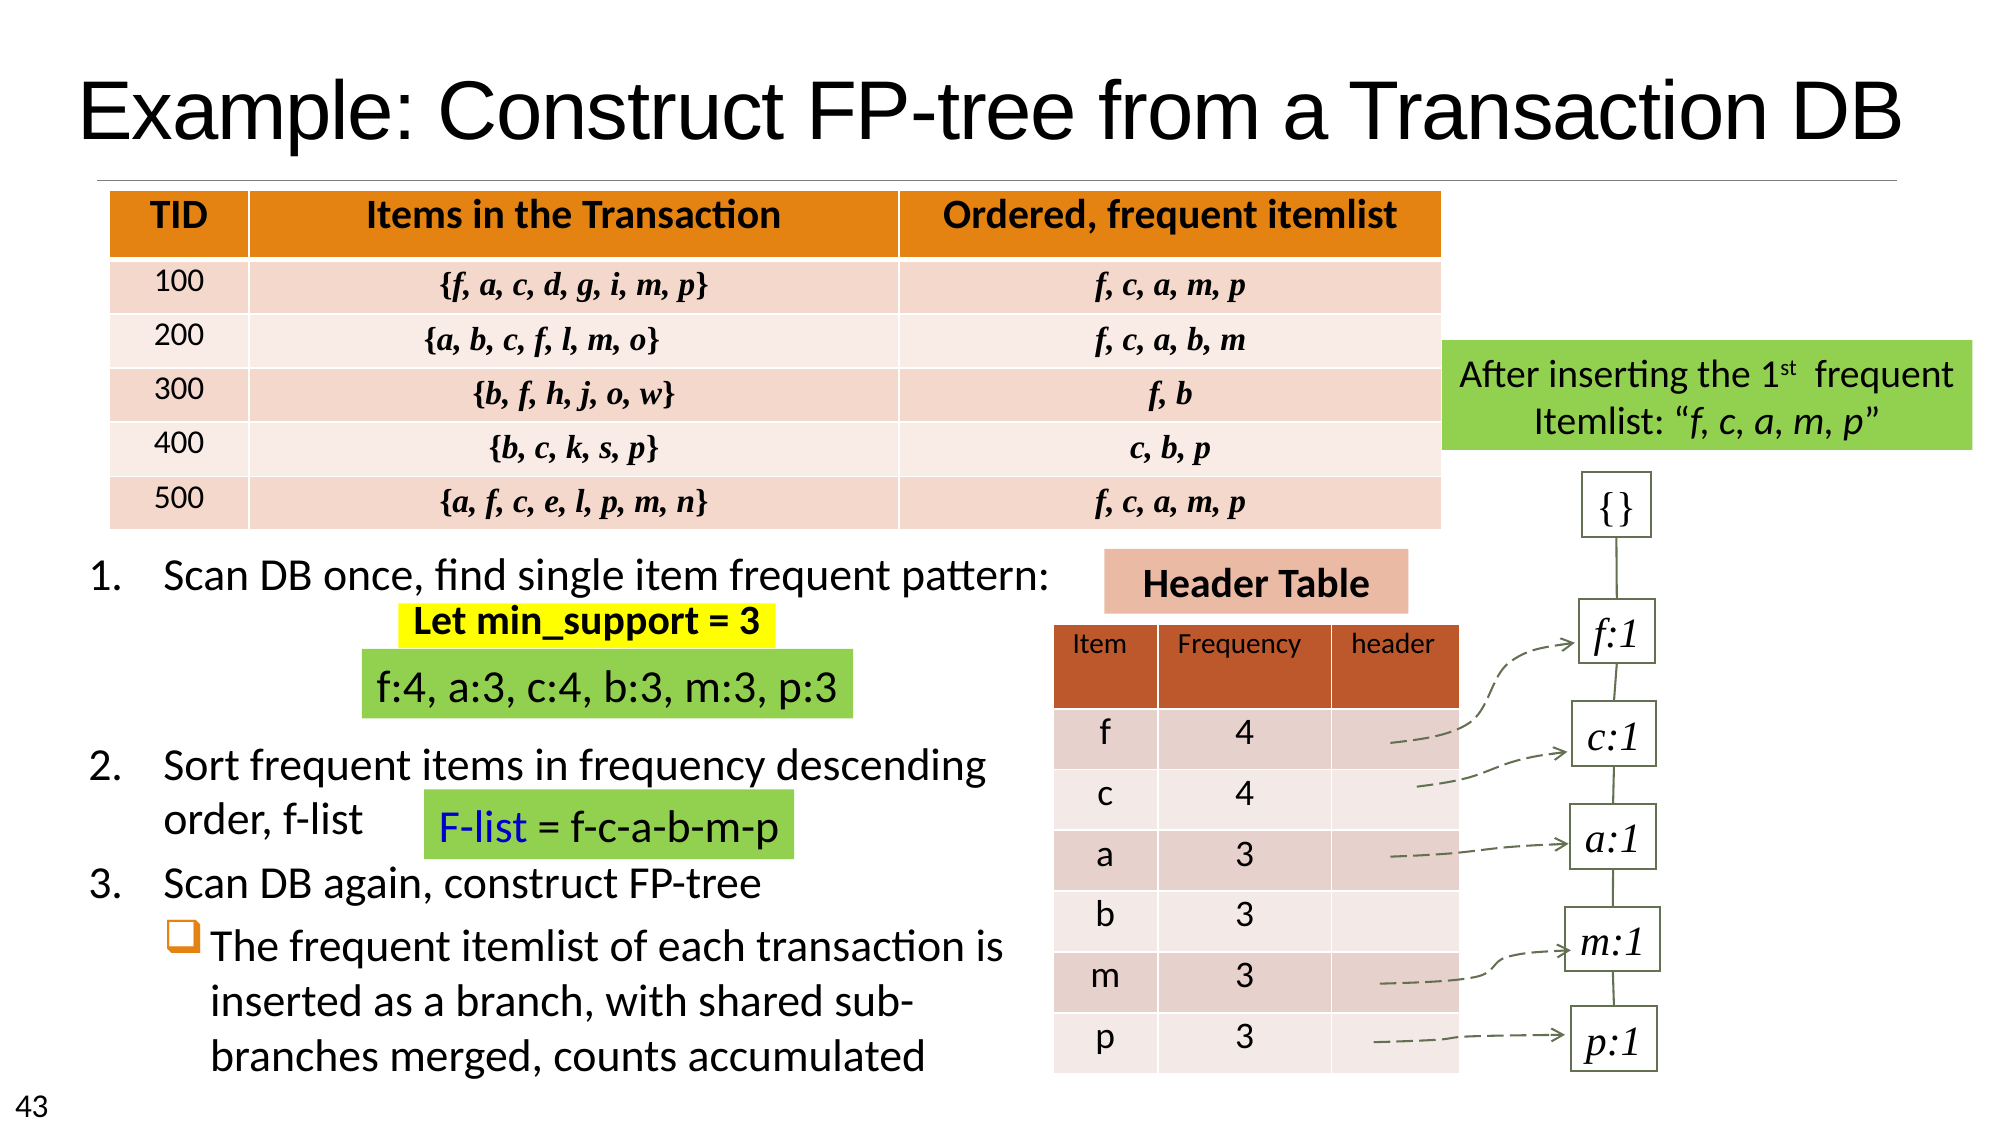

# Example: Construct FP-tree from a Transaction DB
| TID | Items in the Transaction | Ordered, frequent itemlist |
| --- | --- | --- |
| 100 | {f, a, c, d, g, i, m, p} | f, c, a, m, p |
| 200 | {a, b, c, f, l, m, o} | f, c, a, b, m |
| 300 | {b, f, h, j, o, w} | f, b |
| 400 | {b, c, k, s, p} | c, b, p |
| 500 | {a, f, c, e, l, p, m, n} | f, c, a, m, p |
After inserting the 1st  frequent
Itemlist: “f, c, a, m, p”
{}
f:1

c:1
a:1

m:1

p:1

Scan DB once, find single item frequent pattern:

Sort frequent items in frequency descending order, f-list
Scan DB again, construct FP-tree
The frequent itemlist of each transaction is inserted as a branch, with shared sub-branches merged, counts accumulated
Header Table
Let min_support = 3
| Item | Frequency | header |
| --- | --- | --- |
| f | 4 |  |
| c | 4 |  |
| a | 3 |  |
| b | 3 |  |
| m | 3 |  |
| p | 3 |  |
f:4, a:3, c:4, b:3, m:3, p:3

F-list = f-c-a-b-m-p